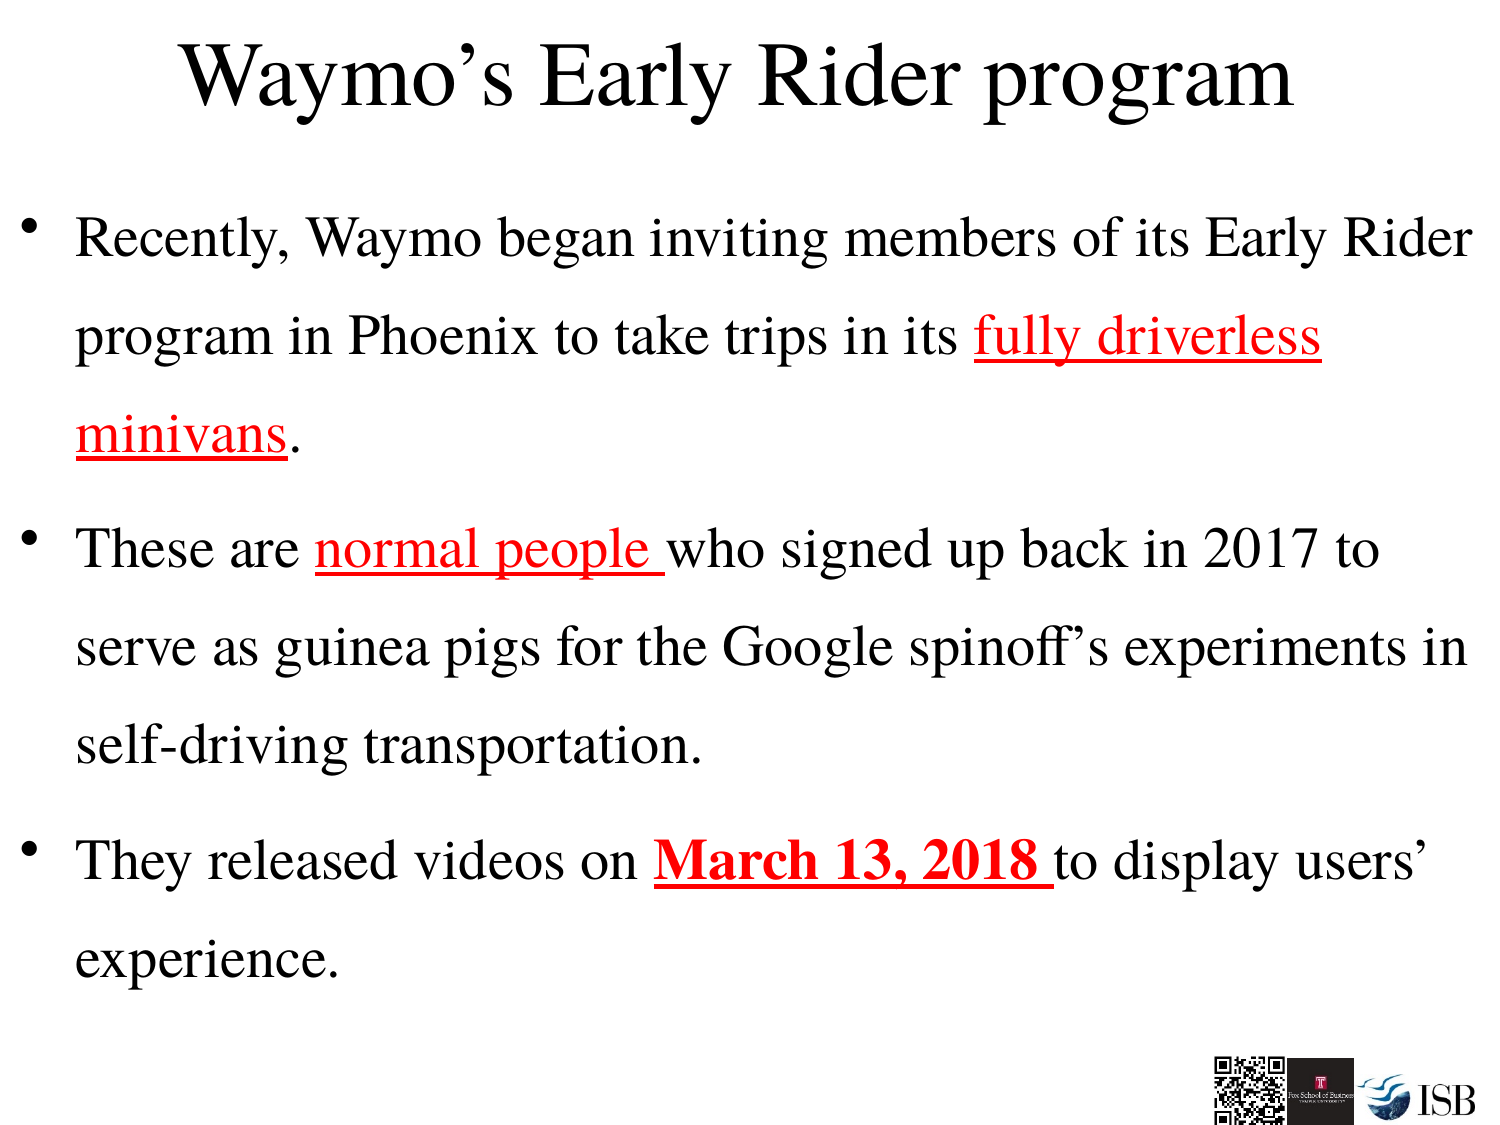

# Waymo’s Early Rider program
Recently, Waymo began inviting members of its Early Rider program in Phoenix to take trips in its fully driverless minivans.
These are normal people who signed up back in 2017 to serve as guinea pigs for the Google spinoff’s experiments in self-driving transportation.
They released videos on March 13, 2018 to display users’ experience.